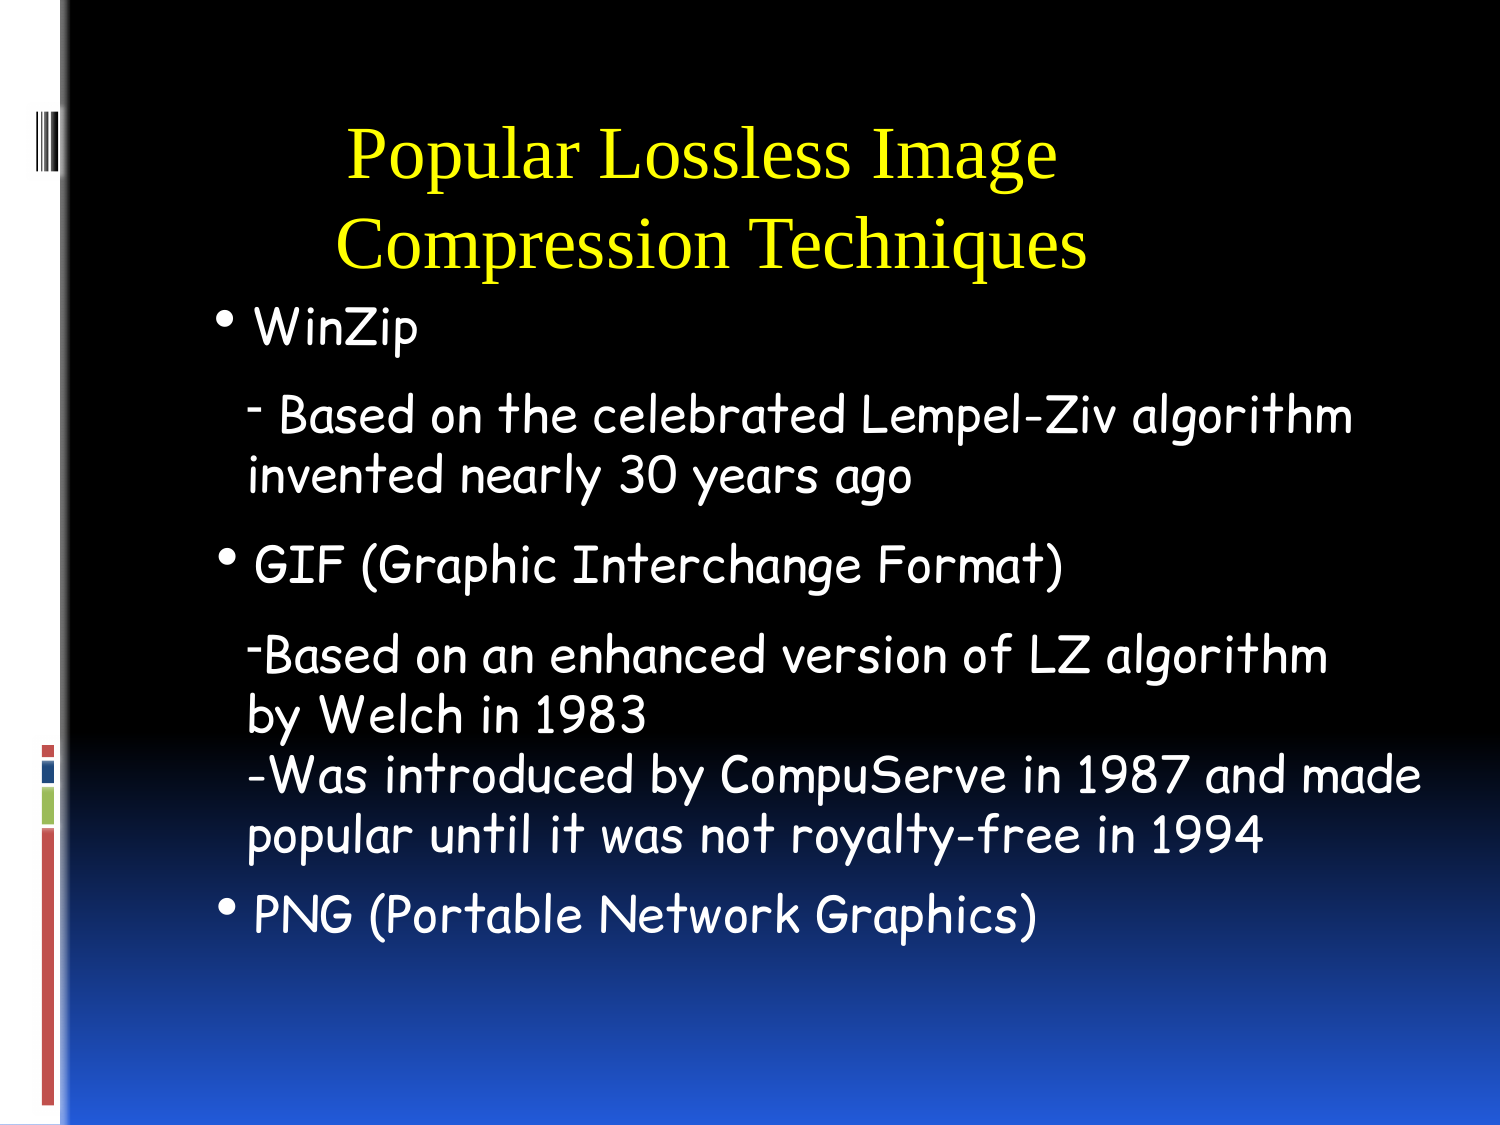

#
Popular Lossless Image
Compression Techniques
 WinZip

 Based on the celebrated Lempel-Ziv algorithm
invented nearly 30 years ago

Based on an enhanced version of LZ algorithm
by Welch in 1983
-Was introduced by CompuServe in 1987 and made
popular until it was not royalty-free in 1994

 GIF (Graphic Interchange Format)
 PNG (Portable Network Graphics)